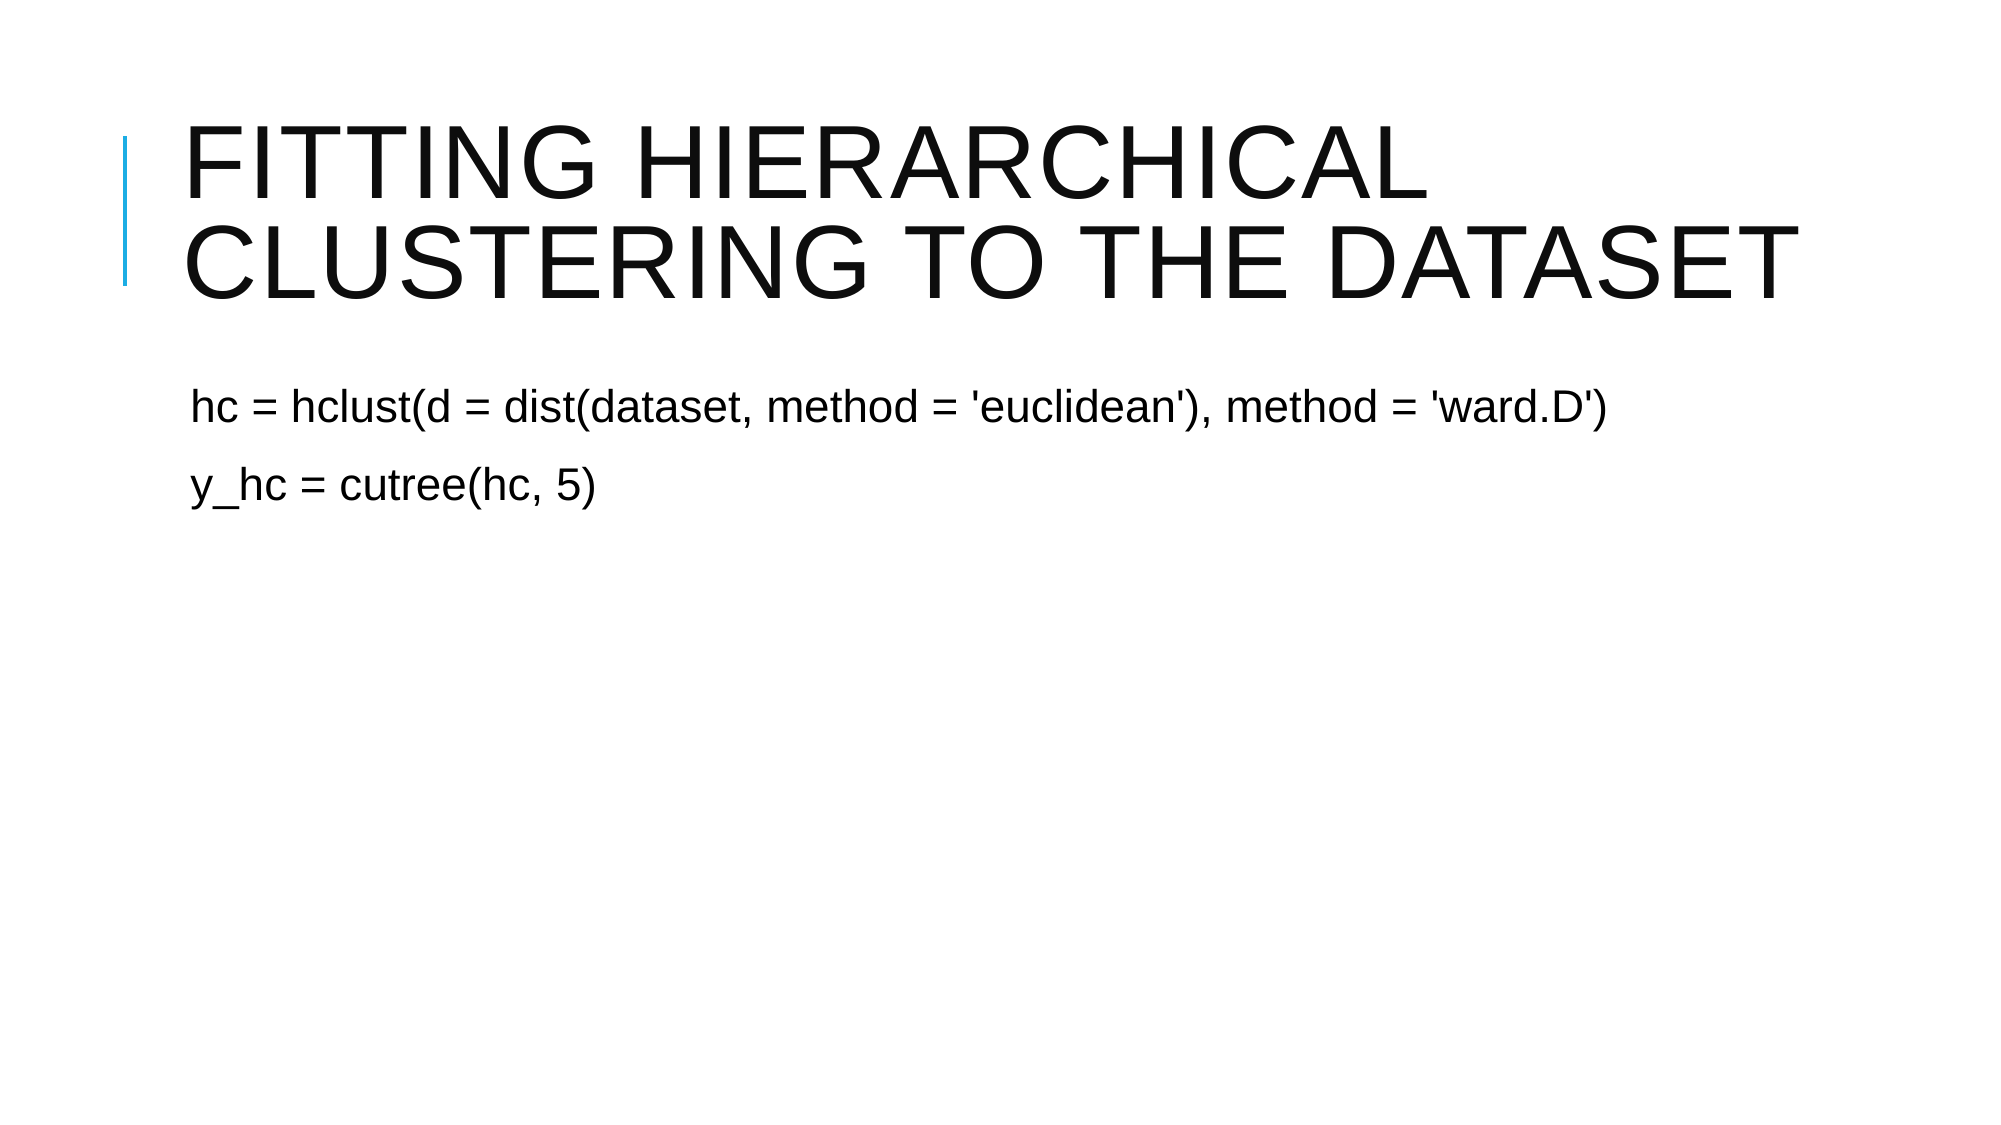

# Fitting Hierarchical Clustering to the dataset
hc = hclust(d = dist(dataset, method = 'euclidean'), method = 'ward.D')
y_hc = cutree(hc, 5)